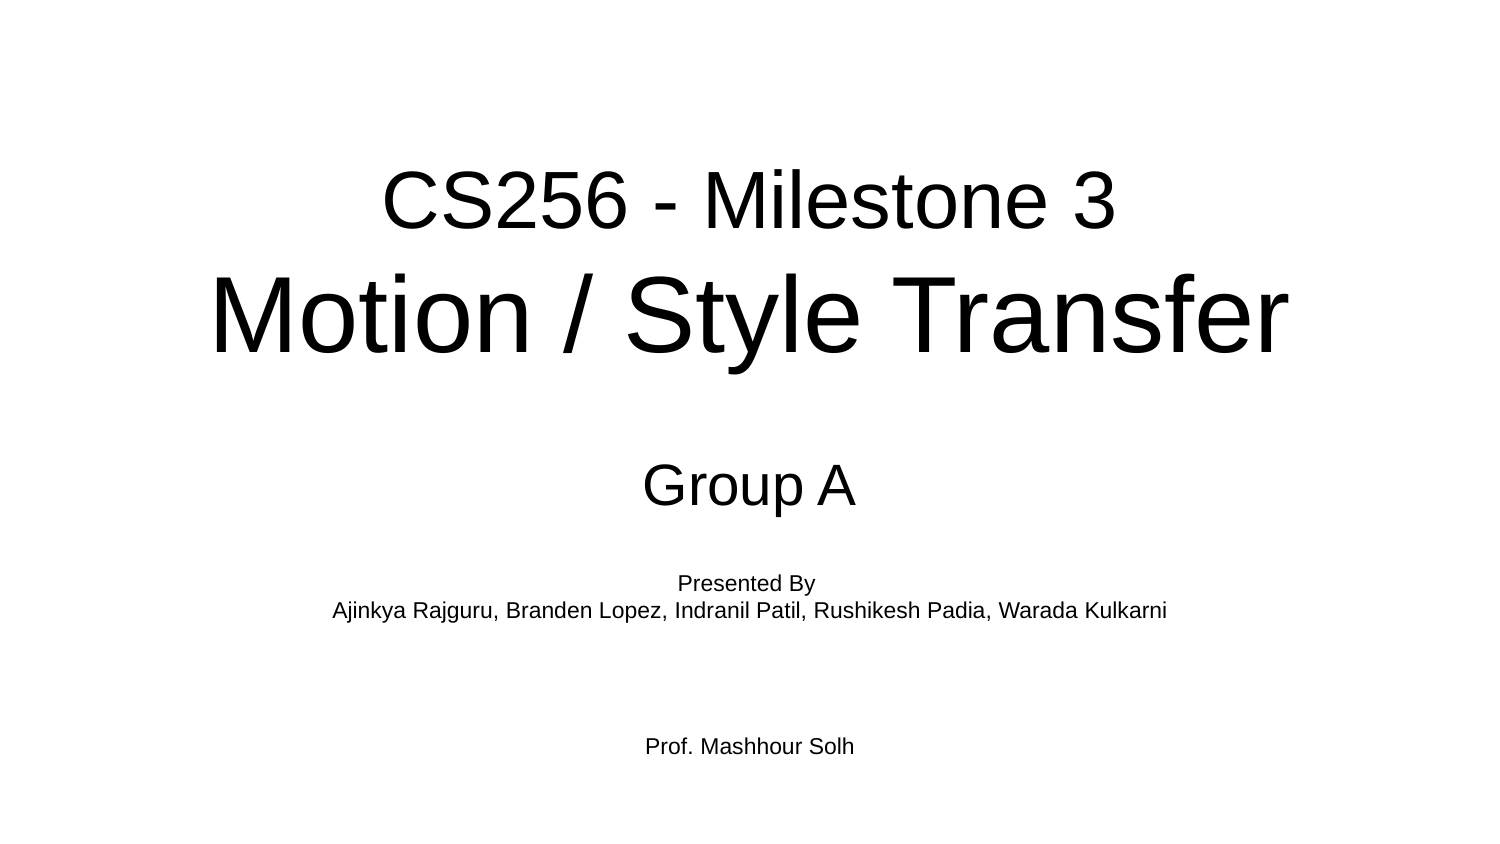

# CS256 - Milestone 3
Motion / Style Transfer
Group A
Presented By
Ajinkya Rajguru, Branden Lopez, Indranil Patil, Rushikesh Padia, Warada Kulkarni
Prof. Mashhour Solh